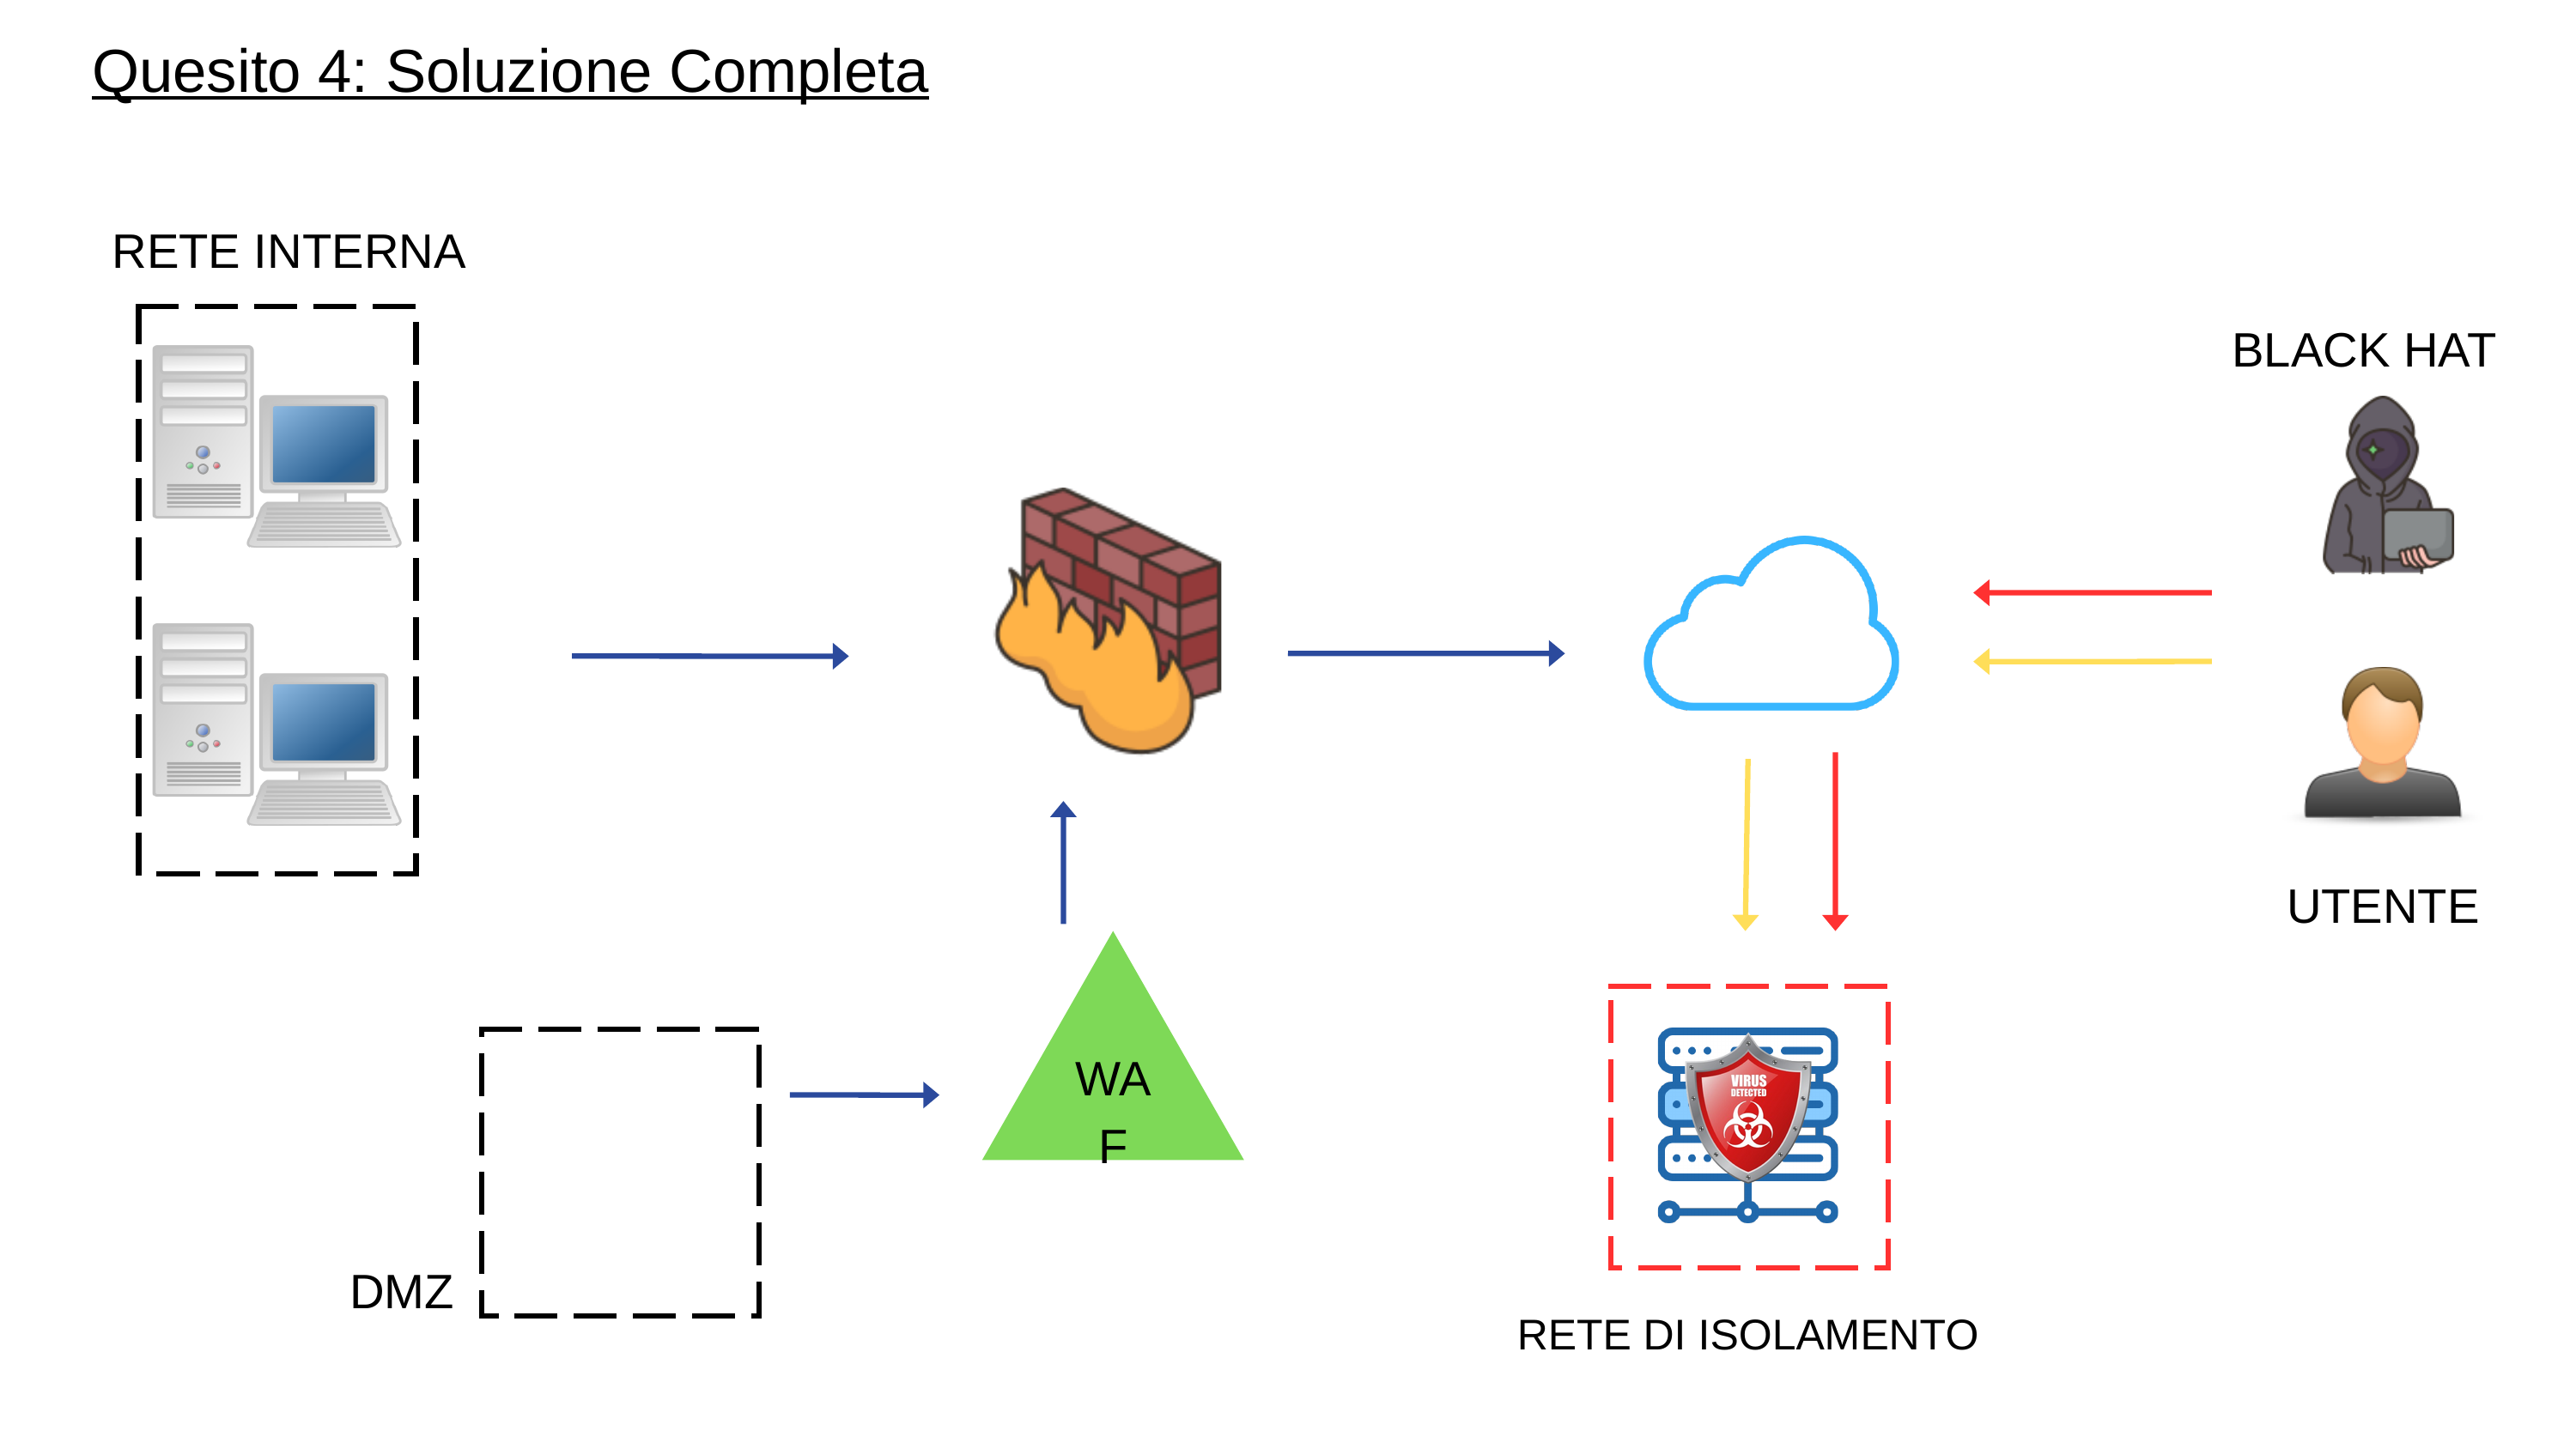

Quesito 4: Soluzione Completa
RETE INTERNA

BLACK HAT

UTENTE

WAF

DMZ
RETE DI ISOLAMENTO